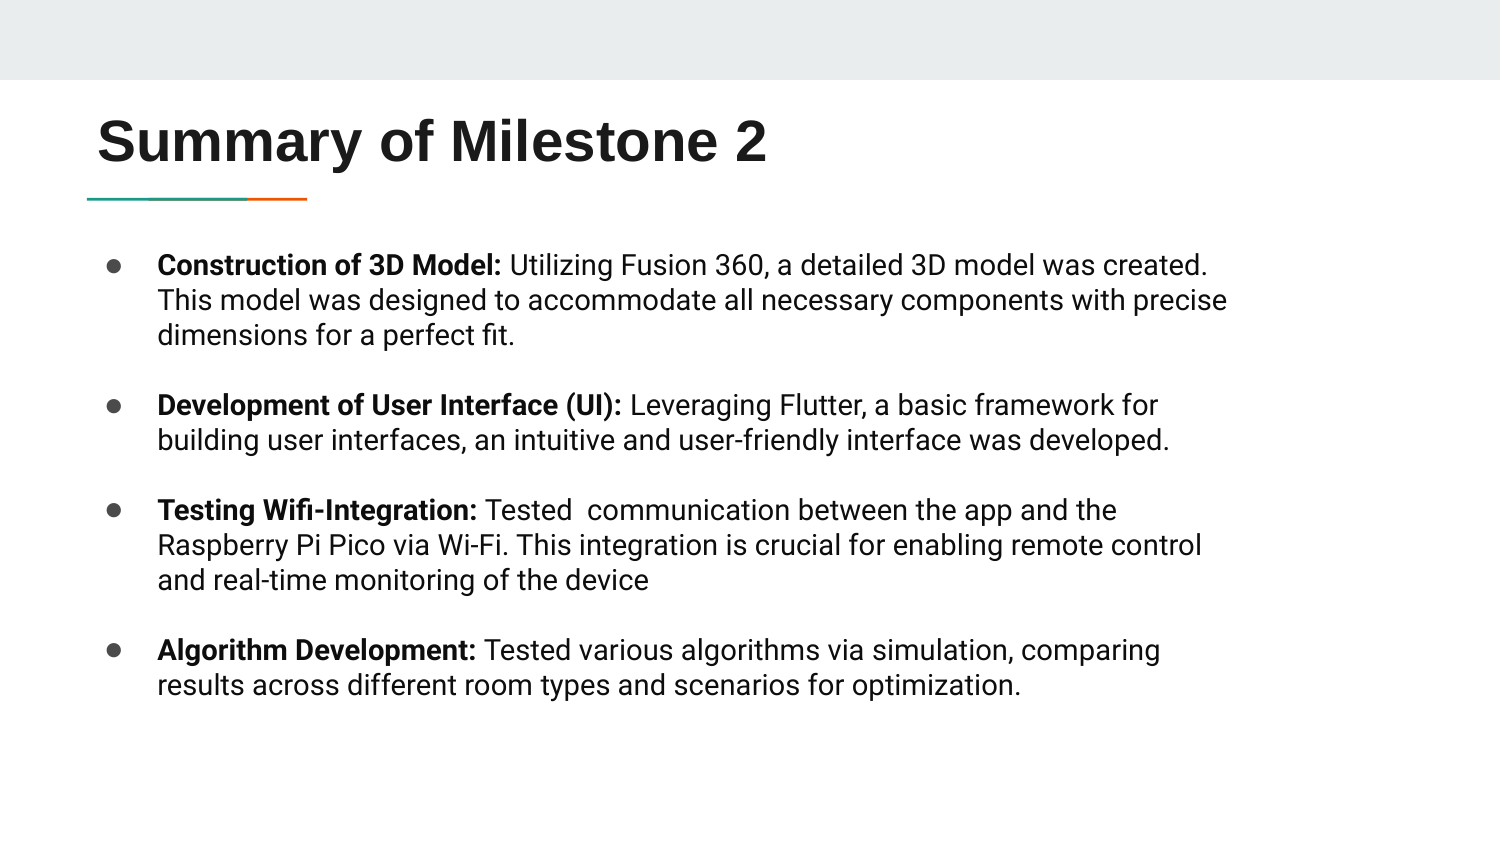

Summary of Milestone 2
Construction of 3D Model: Utilizing Fusion 360, a detailed 3D model was created. This model was designed to accommodate all necessary components with precise dimensions for a perfect fit.

Development of User Interface (UI): Leveraging Flutter, a basic framework for building user interfaces, an intuitive and user-friendly interface was developed.

Testing Wifi-Integration: Tested  communication between the app and the Raspberry Pi Pico via Wi-Fi. This integration is crucial for enabling remote control and real-time monitoring of the device

Algorithm Development: Tested various algorithms via simulation, comparing results across different room types and scenarios for optimization.